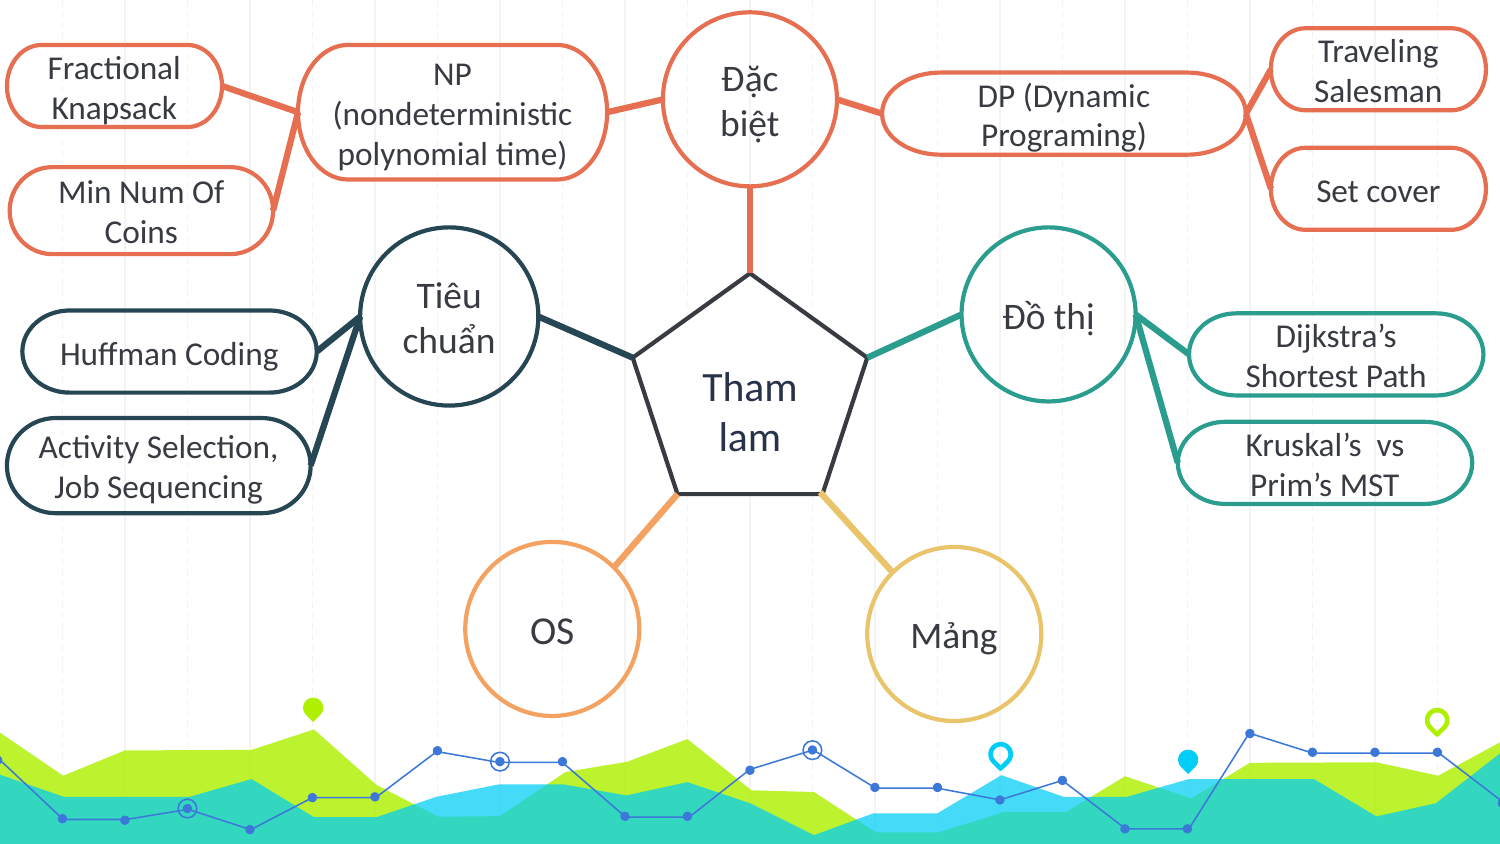

Đặc biệt
Traveling Salesman
NP (nondeterministic polynomial time)
Fractional Knapsack
DP (Dynamic Programing)
Set cover
Min Num Of Coins
Tiêu chuẩn
Đồ thị
Tham lam
Huffman Coding
Dijkstra’s Shortest Path
Activity Selection, Job Sequencing
Kruskal’s  vs Prim’s MST
OS
Mảng